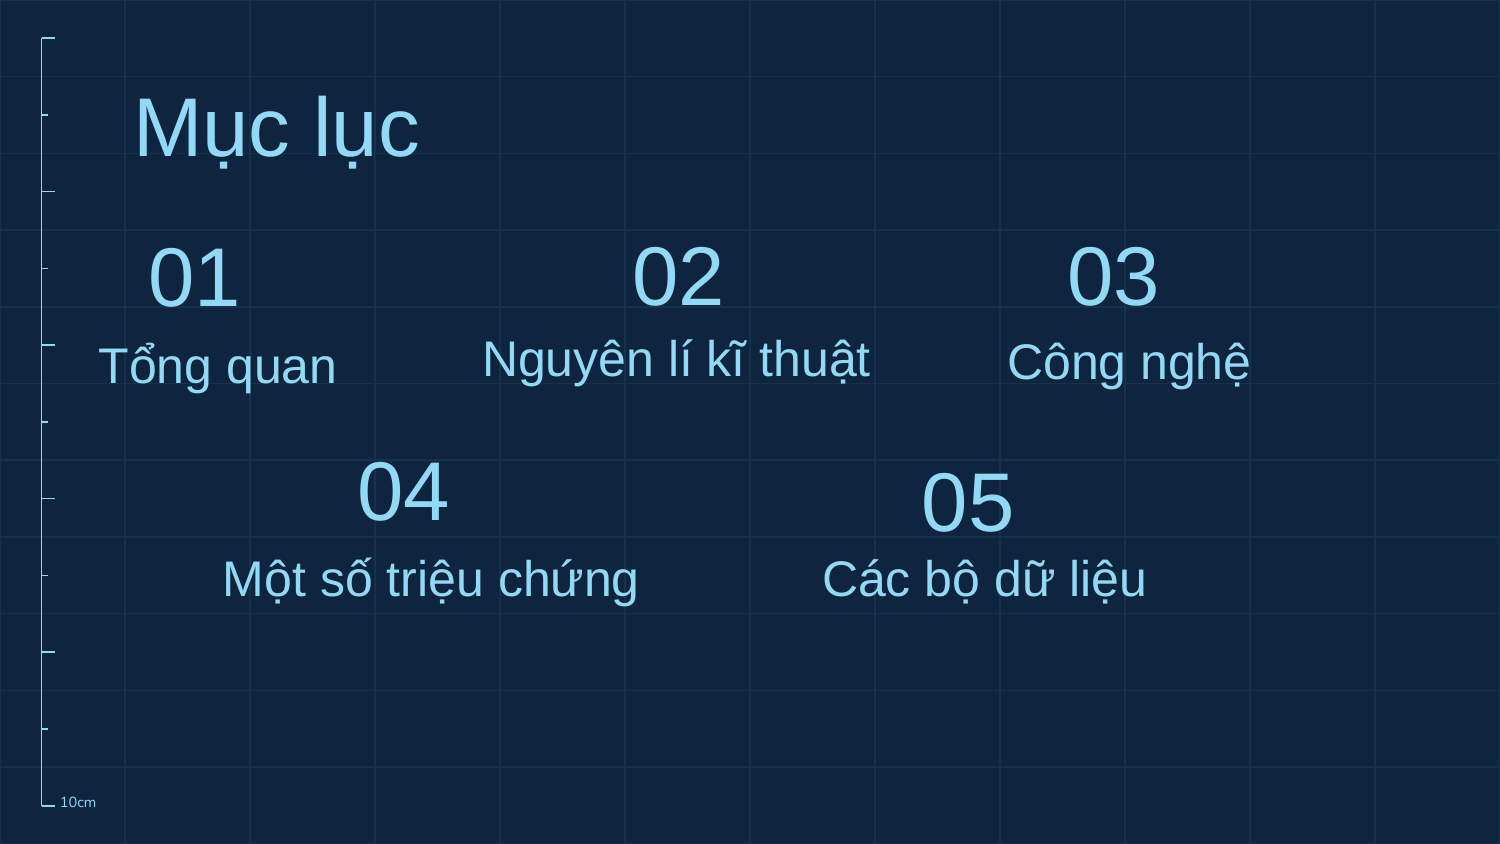

Mục lục
02
03
01
Nguyên lí kĩ thuật
Công nghệ
# Tổng quan
04
05
Một số triệu chứng
Các bộ dữ liệu